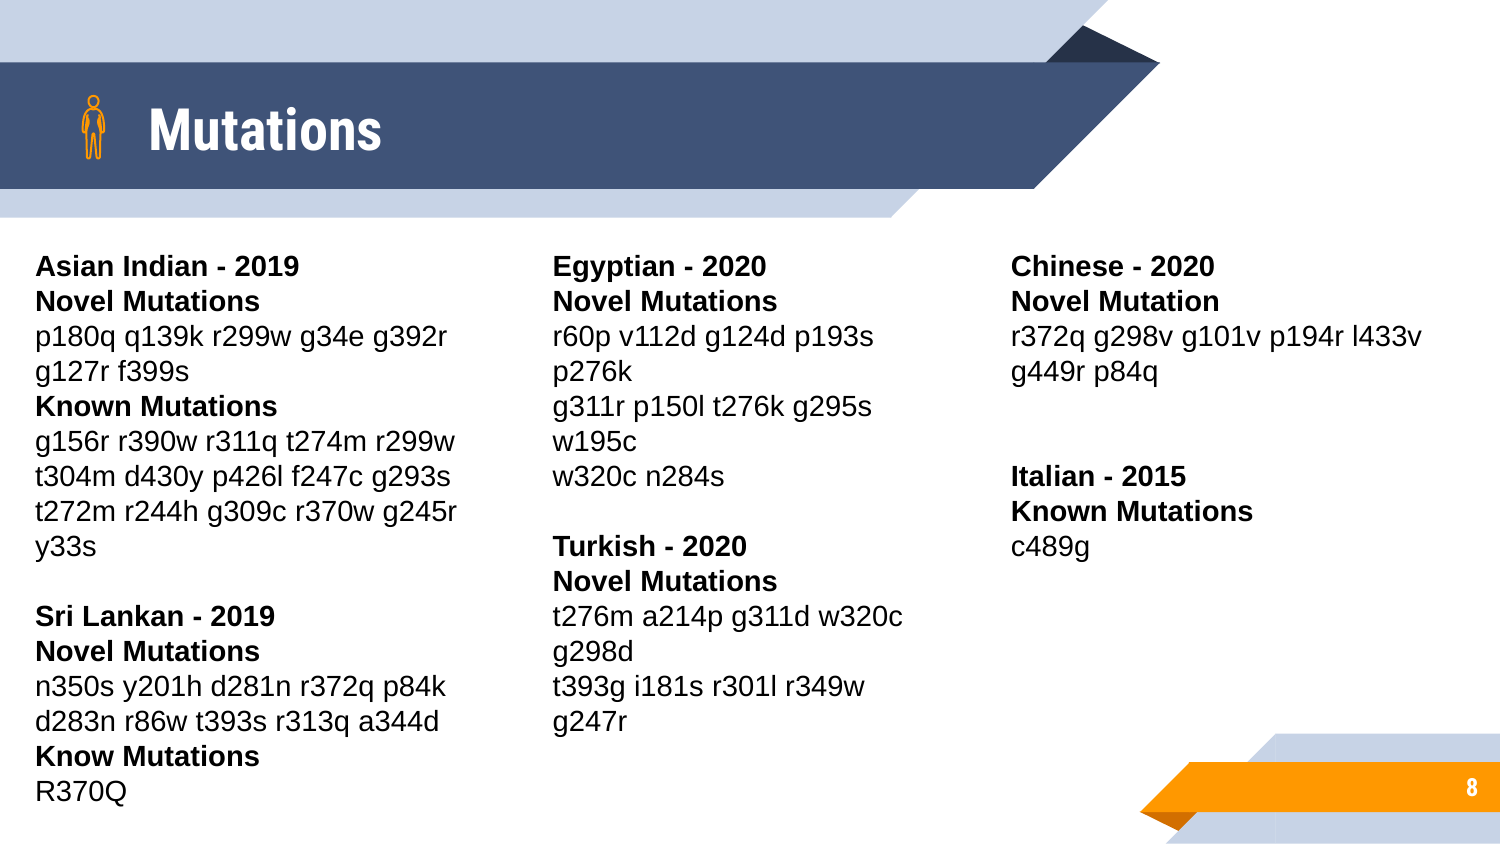

# Mutations

Asian Indian - 2019
Novel Mutations
p180q q139k r299w g34e g392r
g127r f399s
Known Mutations
g156r r390w r311q t274m r299w
t304m d430y p426l f247c g293s
t272m r244h g309c r370w g245r
y33s

Sri Lankan - 2019
Novel Mutations
n350s y201h d281n r372q p84k
d283n r86w t393s r313q a344d
Know Mutations
R370Q
Egyptian - 2020
Novel Mutations
r60p v112d g124d p193s p276k
g311r p150l t276k g295s w195c
w320c n284s

Turkish - 2020
Novel Mutations
t276m a214p g311d w320c g298d
t393g i181s r301l r349w g247r
Chinese - 2020
Novel Mutation
r372q g298v g101v p194r l433v
g449r p84q

Italian - 2015
Known Mutations
c489g

8